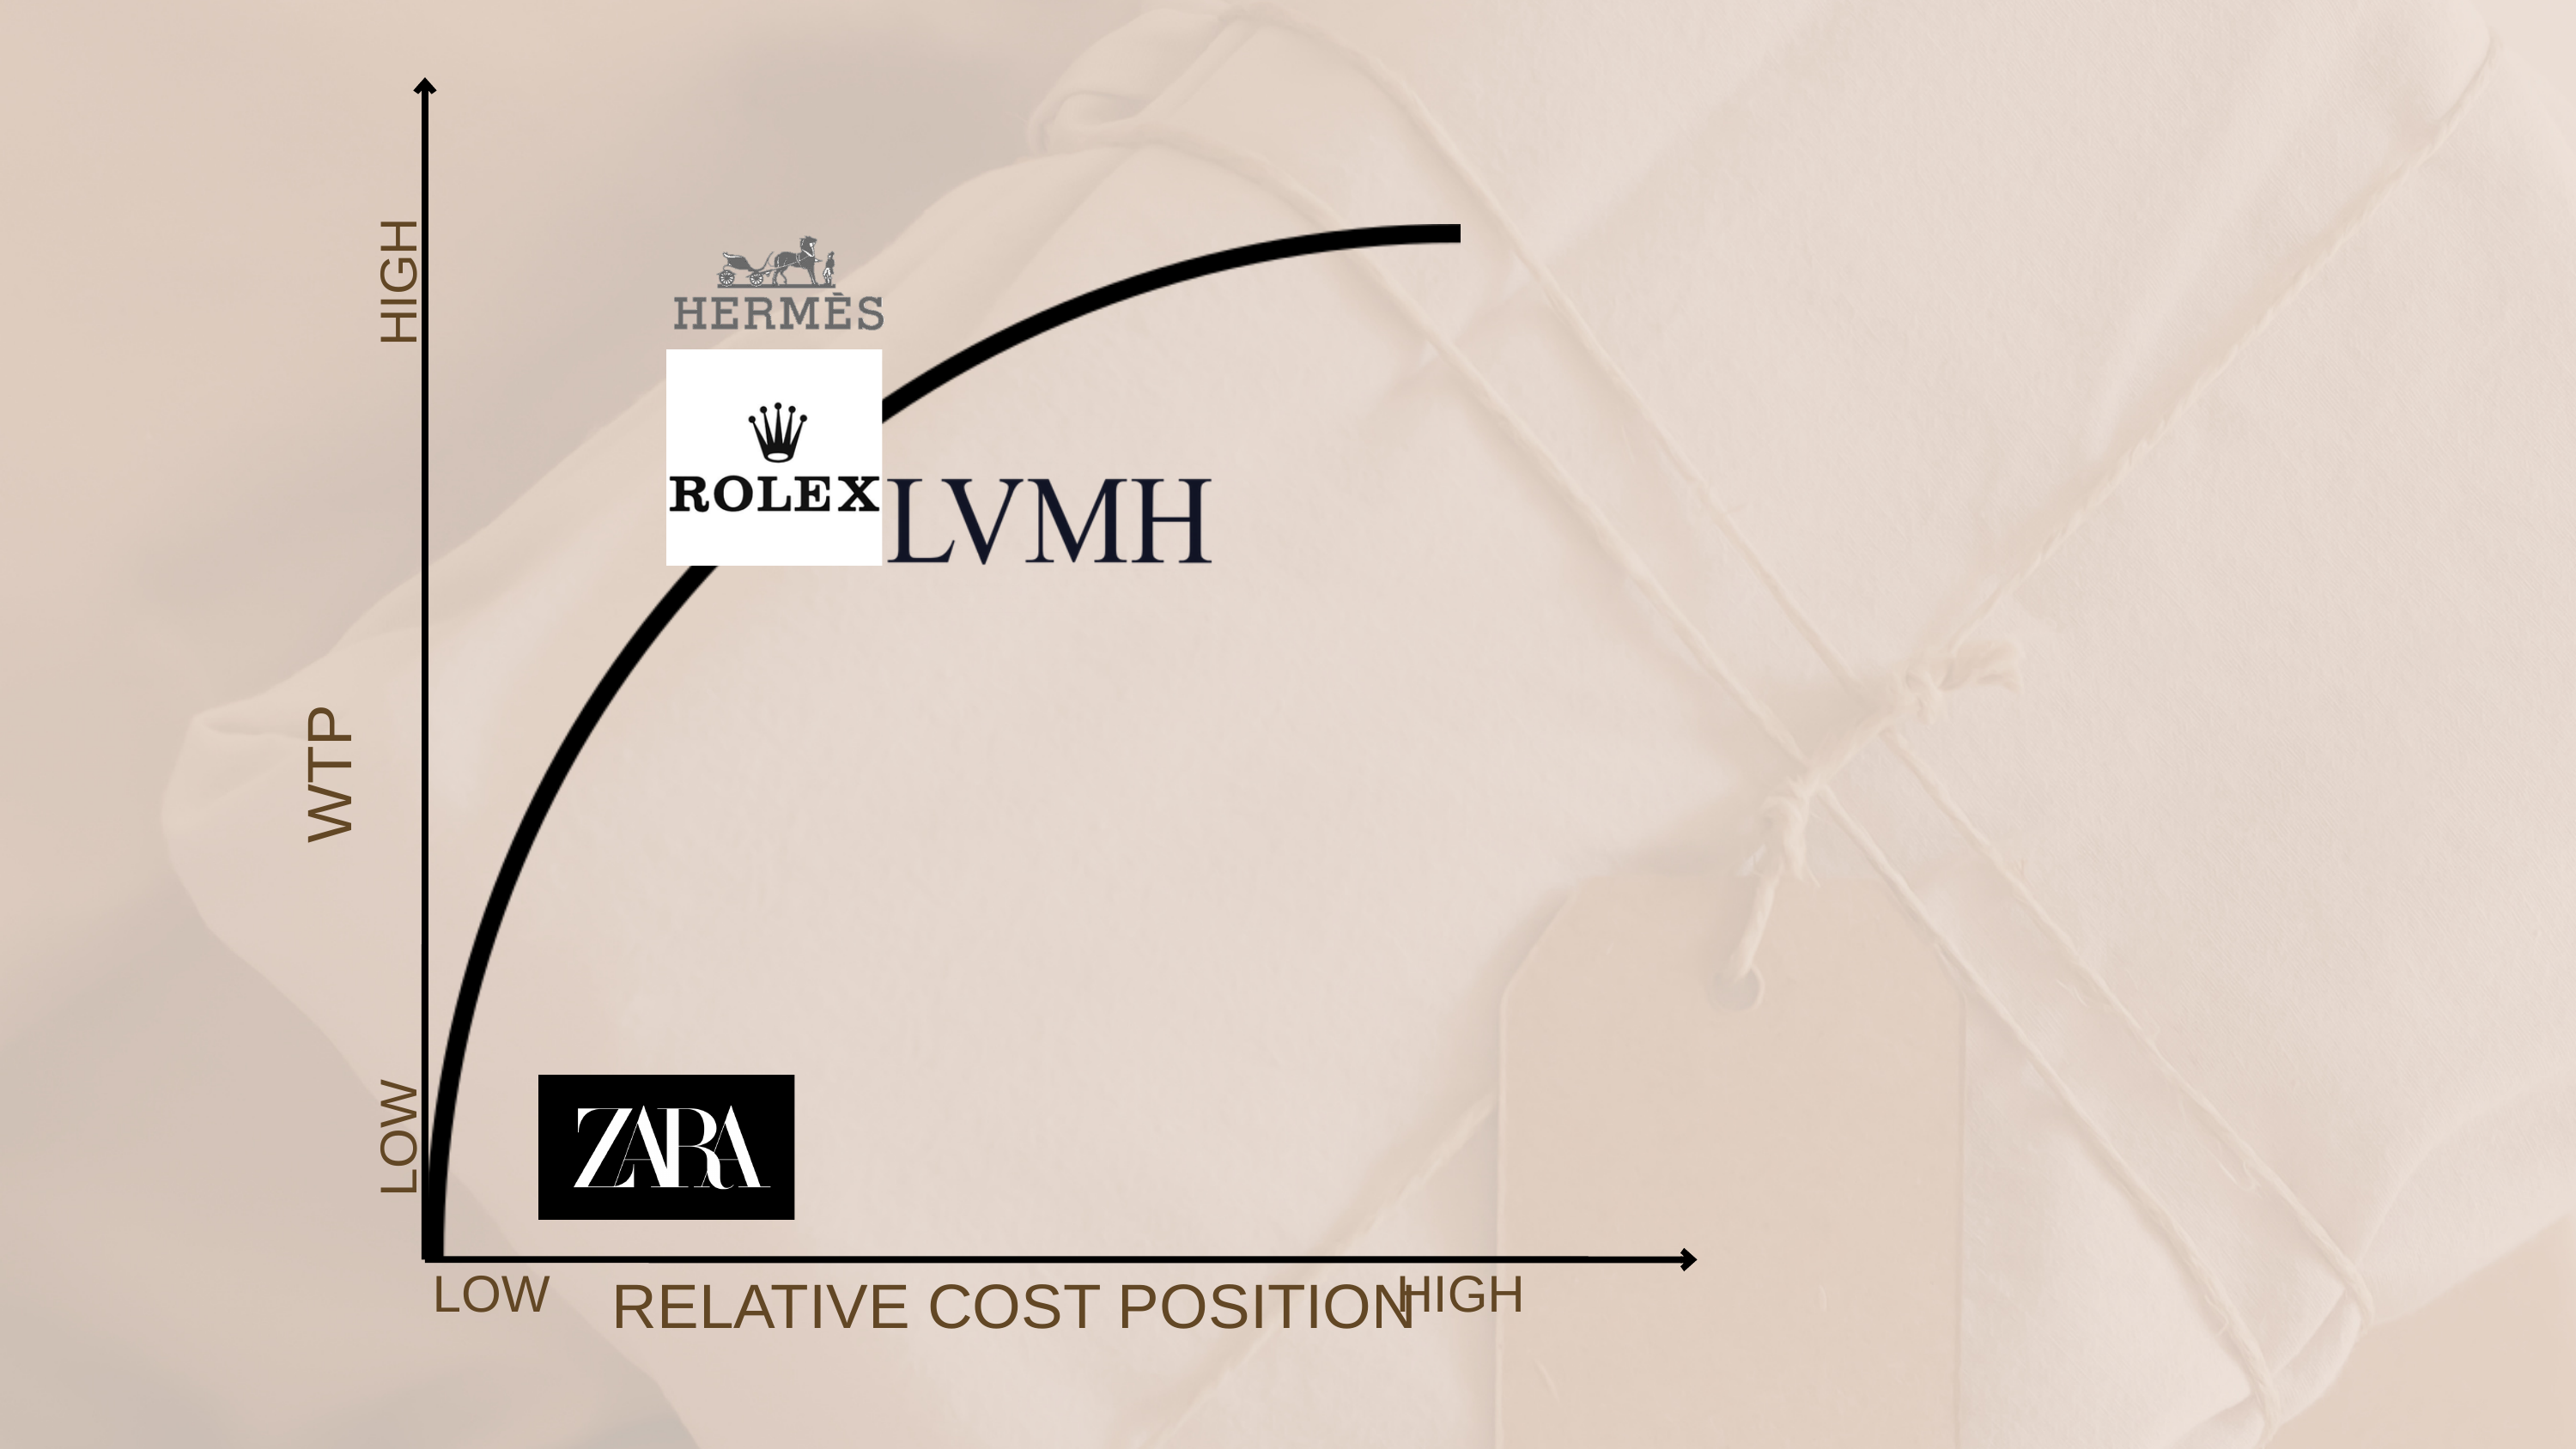

HIGH

WTP

LOW
LOW
HIGH
RELATIVE COST POSITION